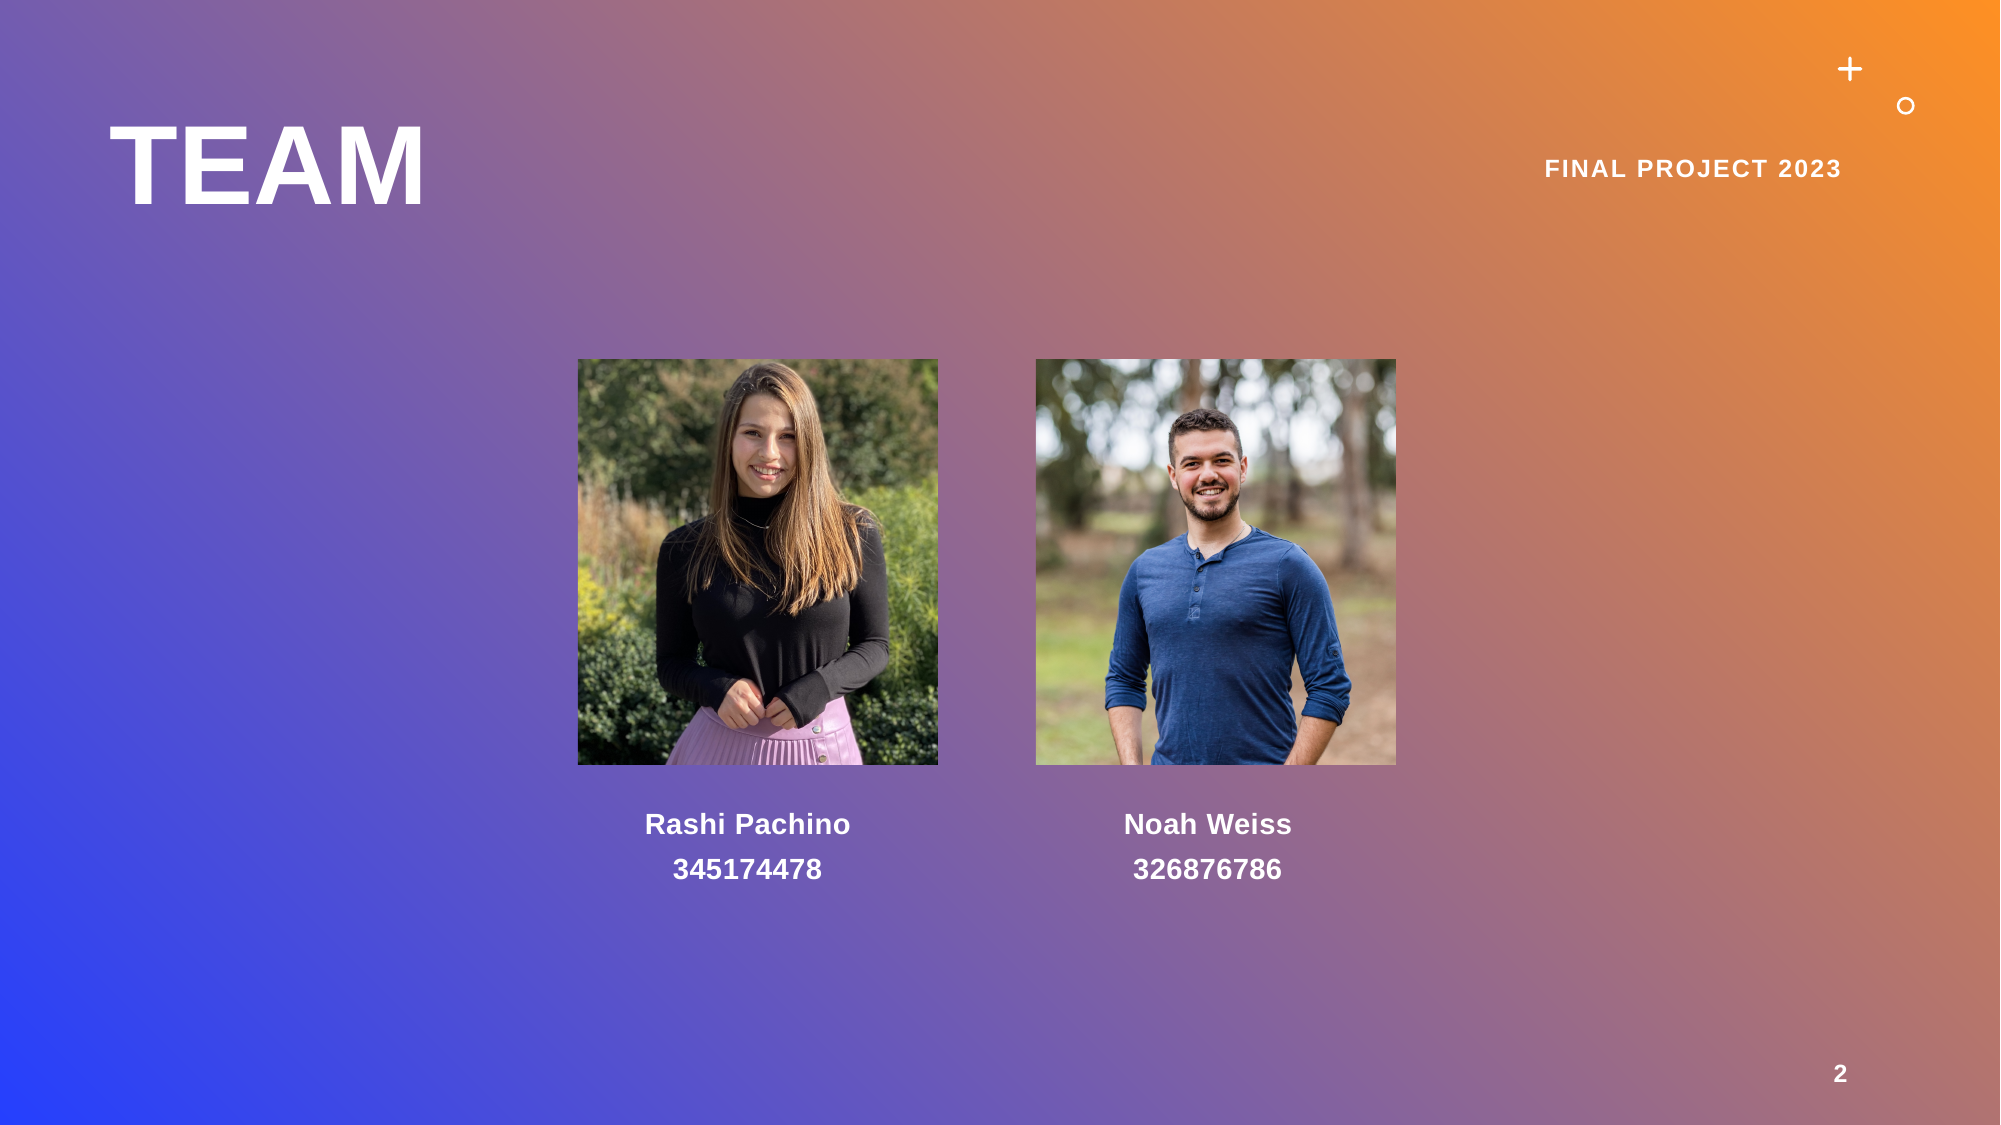

# Team
Final Project 2023
Rashi Pachino
345174478
Noah Weiss
326876786
2